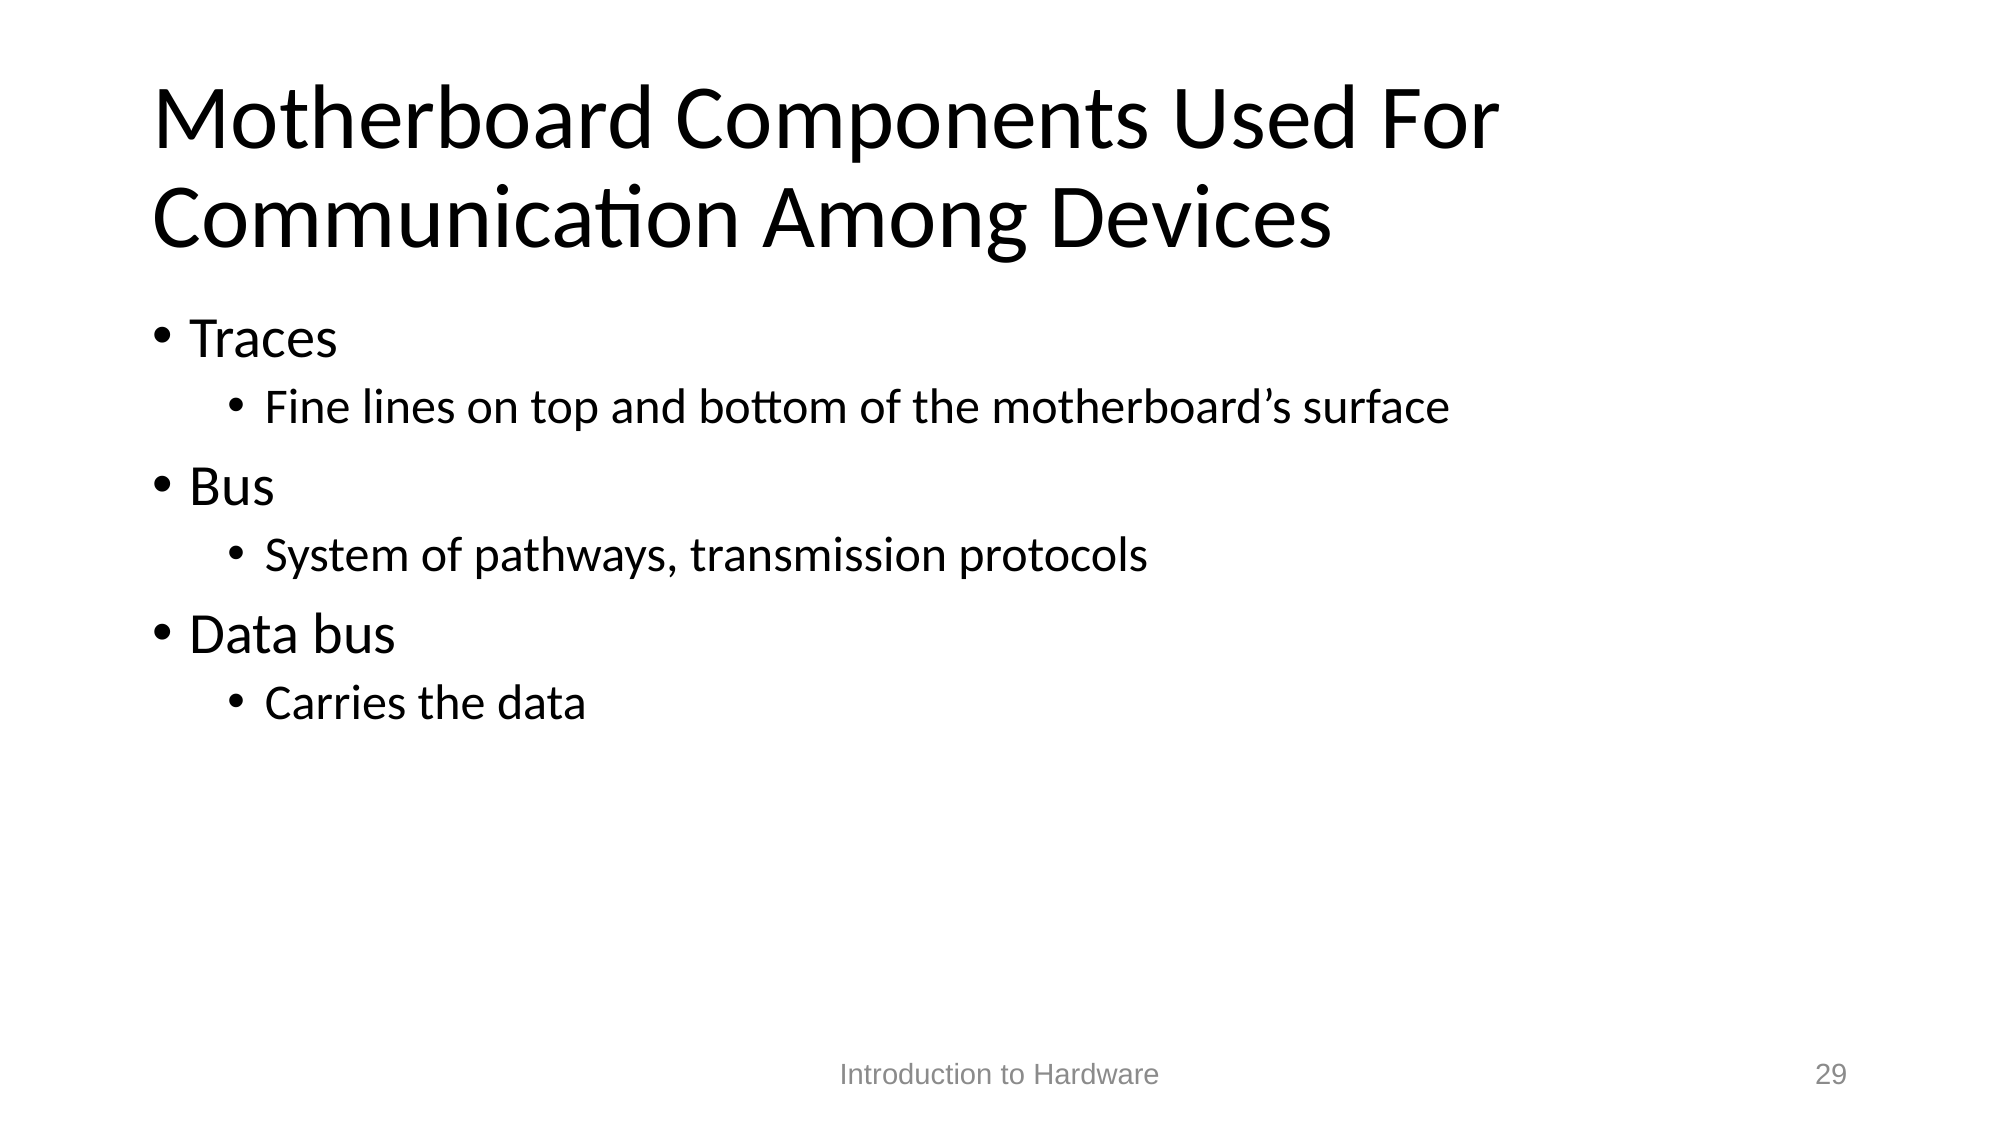

# Motherboard Components Used For Communication Among Devices
Traces
Fine lines on top and bottom of the motherboard’s surface
Bus
System of pathways, transmission protocols
Data bus
Carries the data
Introduction to Hardware
29